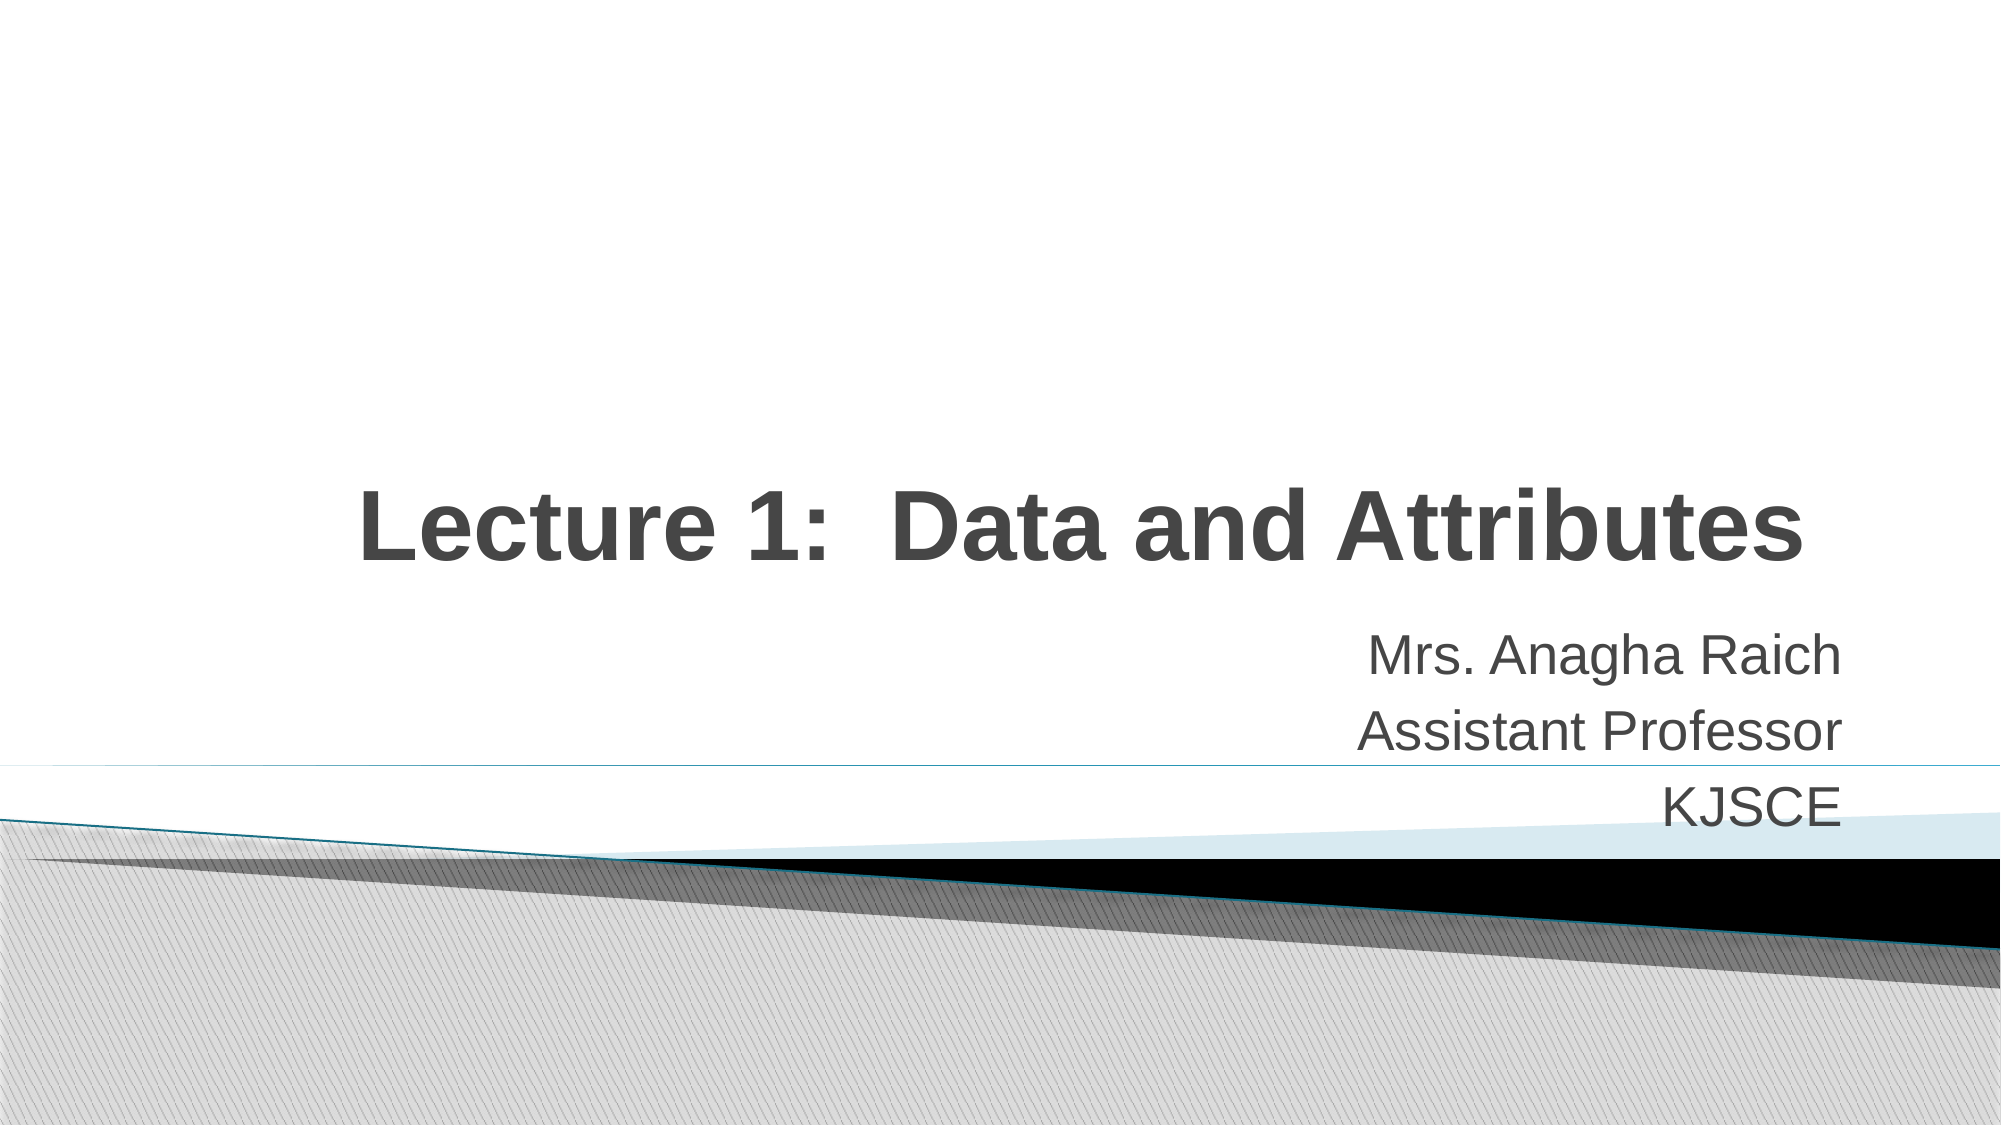

# Lecture 1:  Data and Attributes
Mrs. Anagha Raich
Assistant Professor
KJSCE